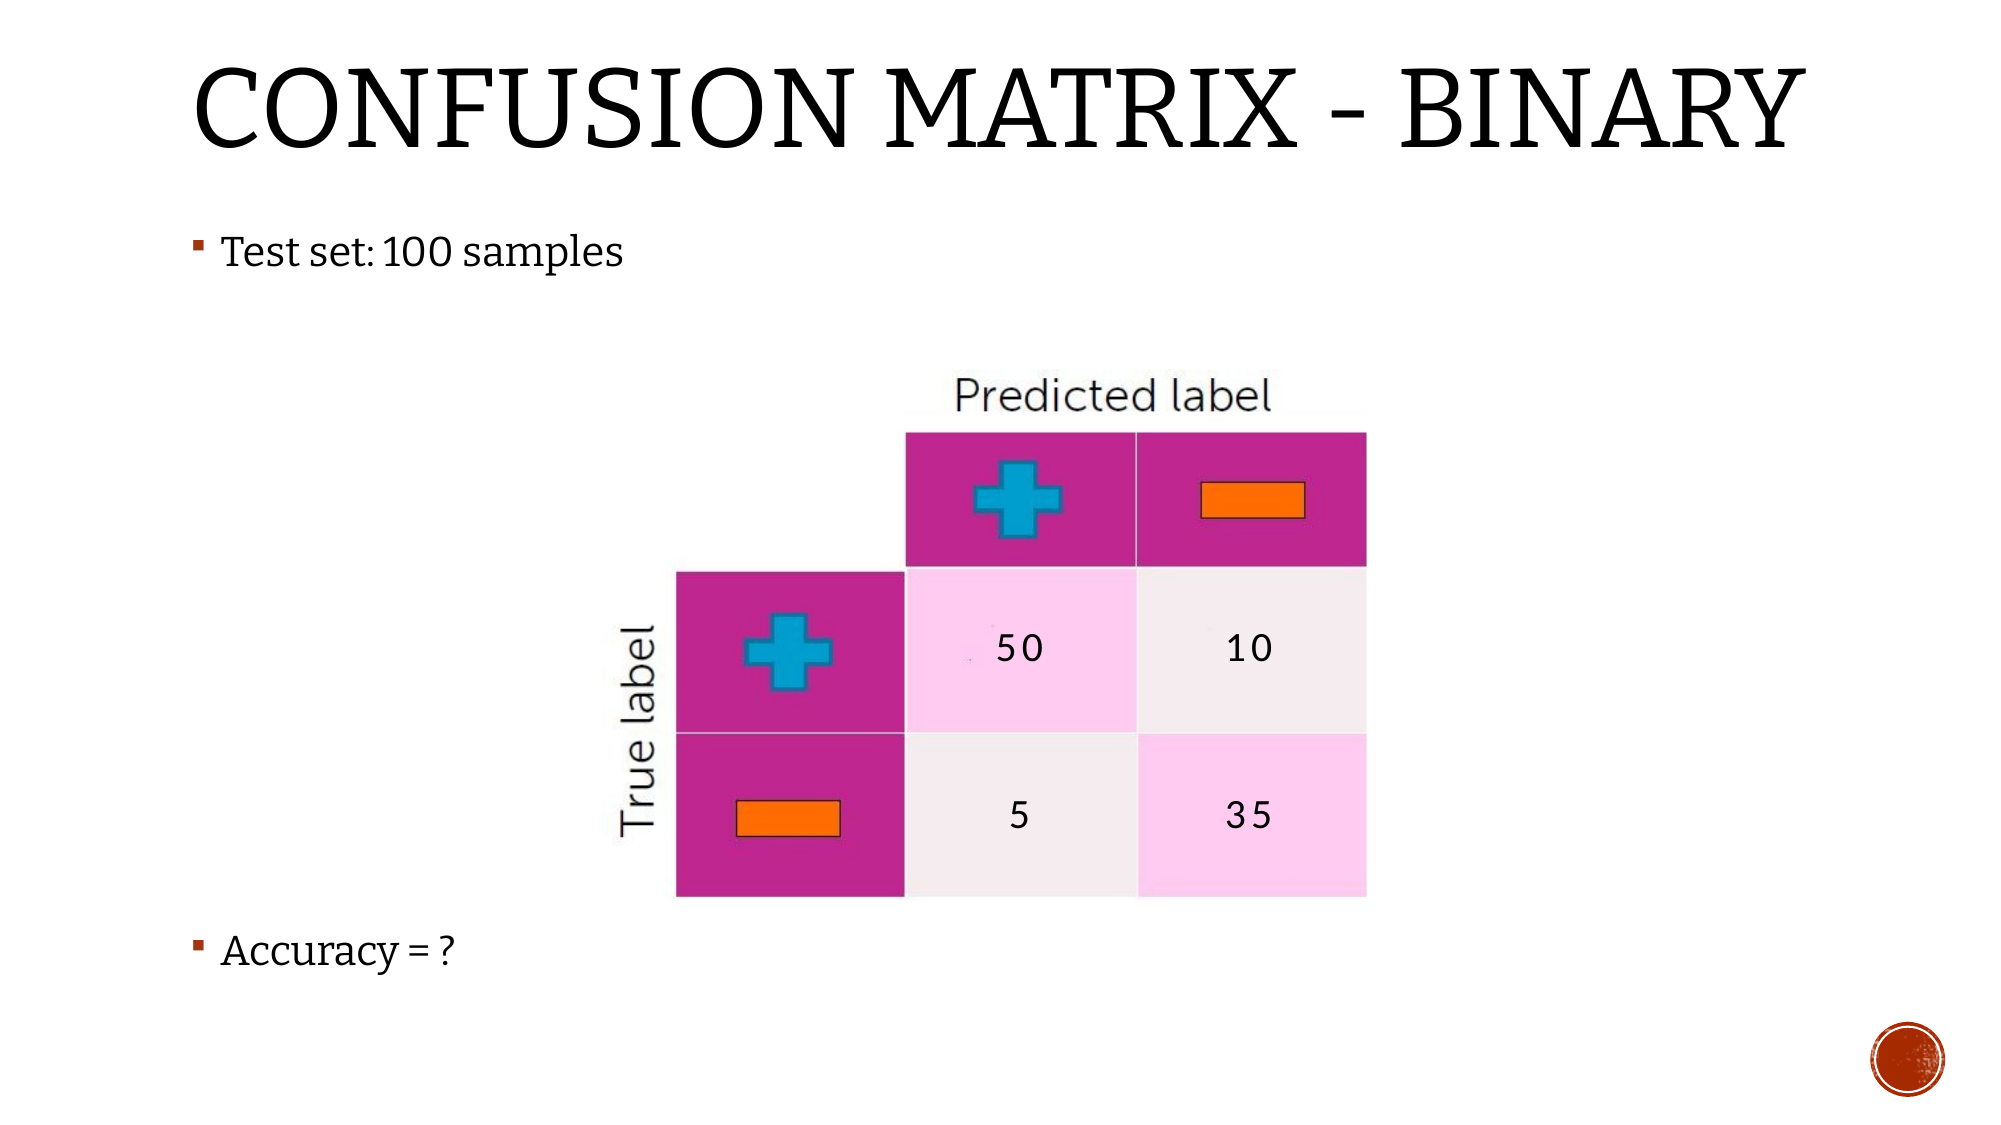

# Confusion matrix - binary
Test set: 100 samples

Accuracy = ?

50
10
5
35